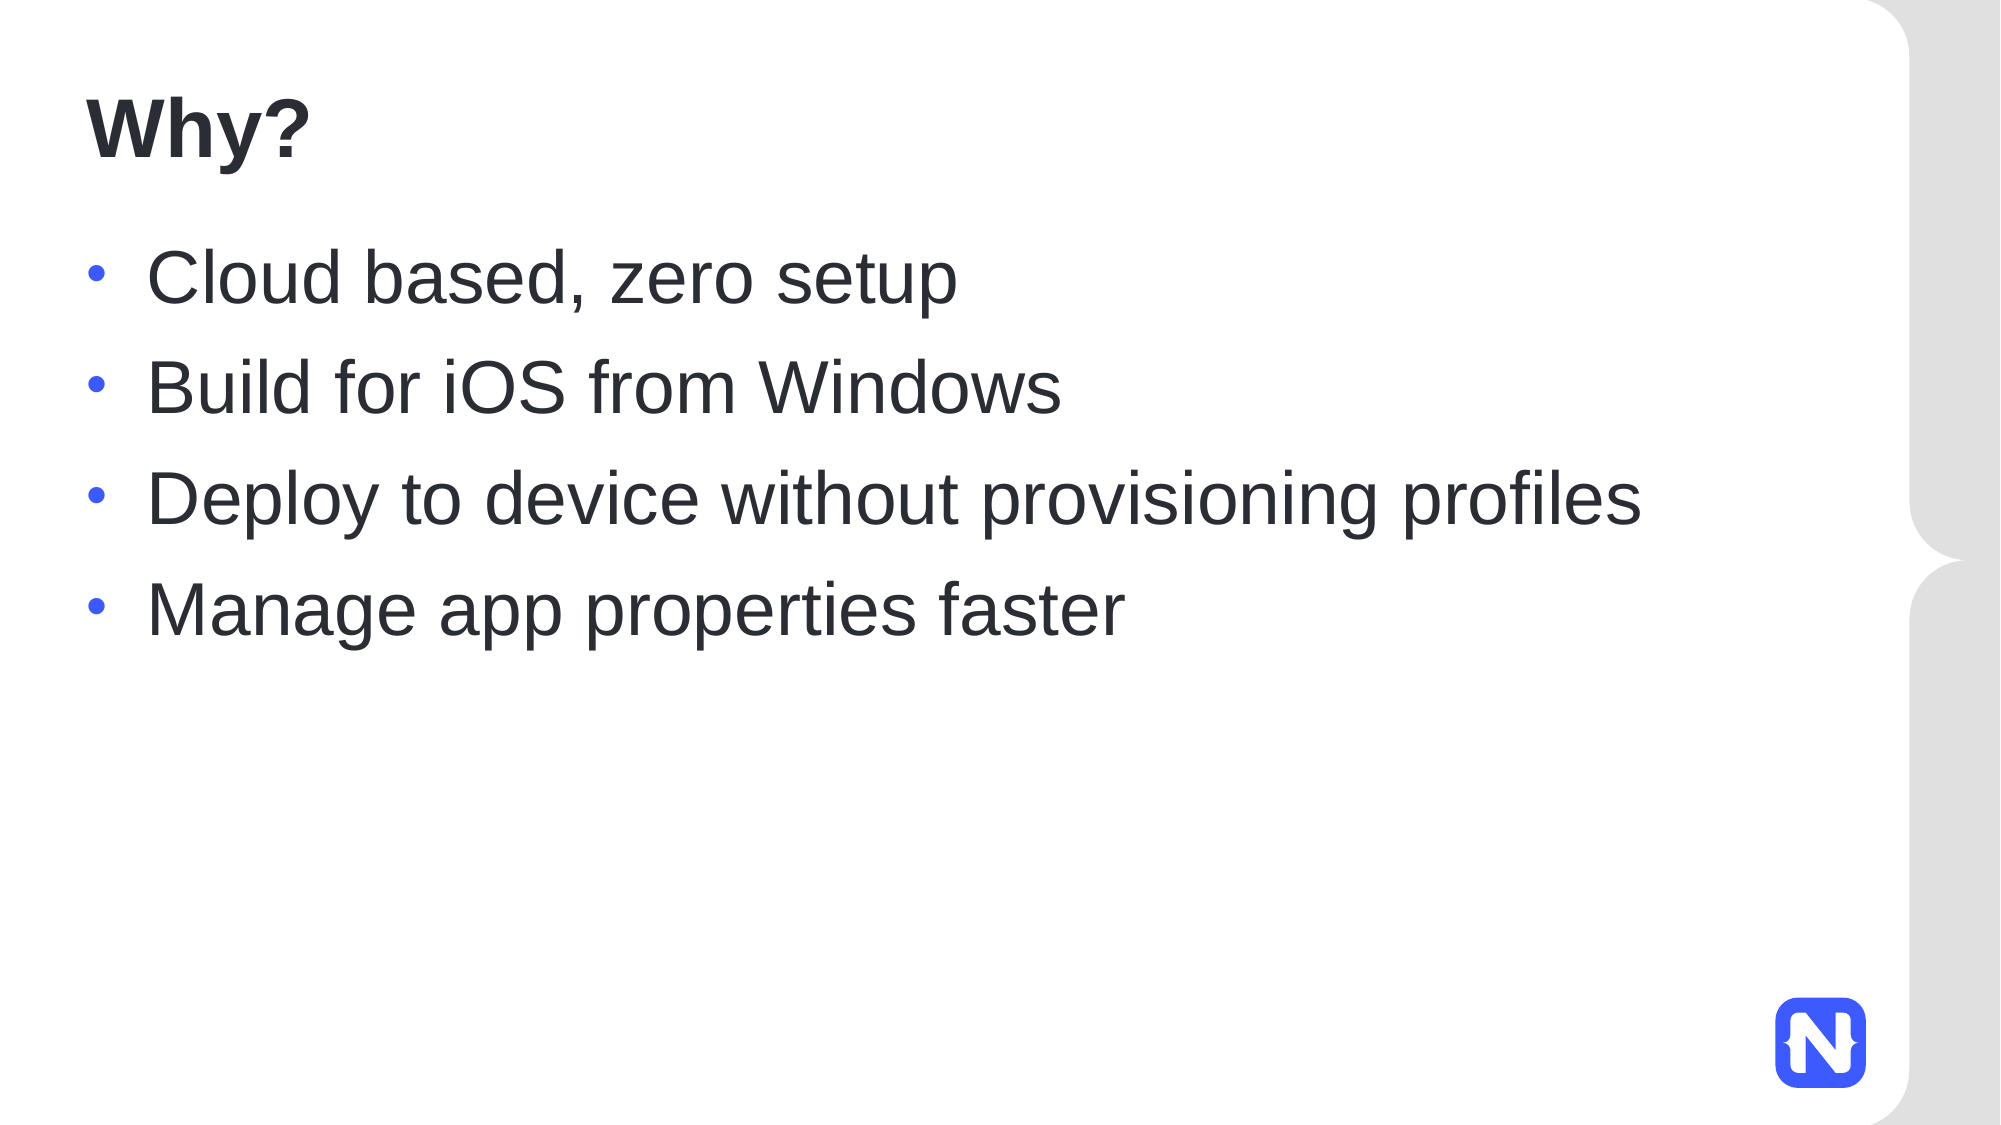

# Why?
Cloud based, zero setup
Build for iOS from Windows
Deploy to device without provisioning profiles
Manage app properties faster